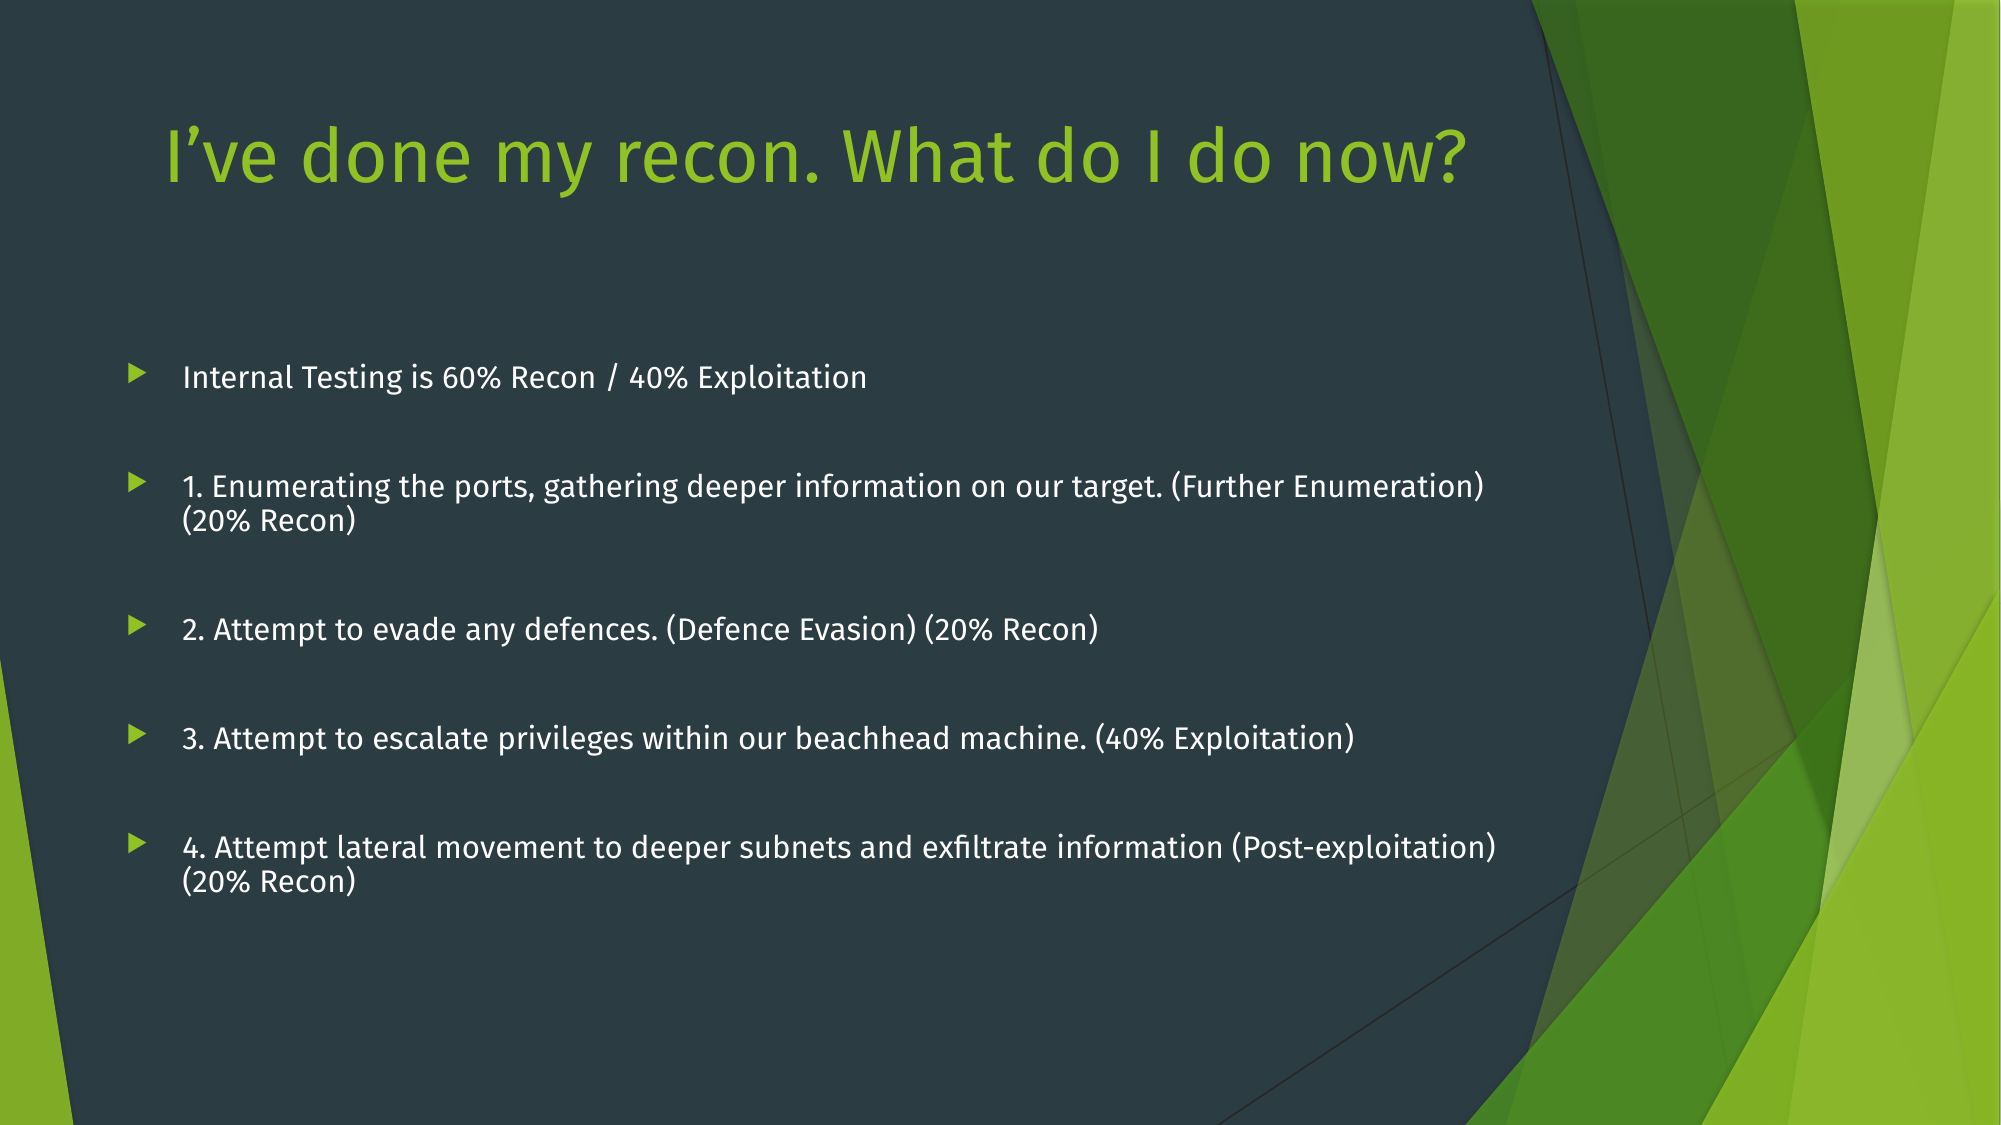

# I’ve done my recon. What do I do now?
Internal Testing is 60% Recon / 40% Exploitation

1. Enumerating the ports, gathering deeper information on our target. (Further Enumeration) (20% Recon)

2. Attempt to evade any defences. (Defence Evasion) (20% Recon)

3. Attempt to escalate privileges within our beachhead machine. (40% Exploitation)

4. Attempt lateral movement to deeper subnets and exfiltrate information (Post-exploitation) (20% Recon)